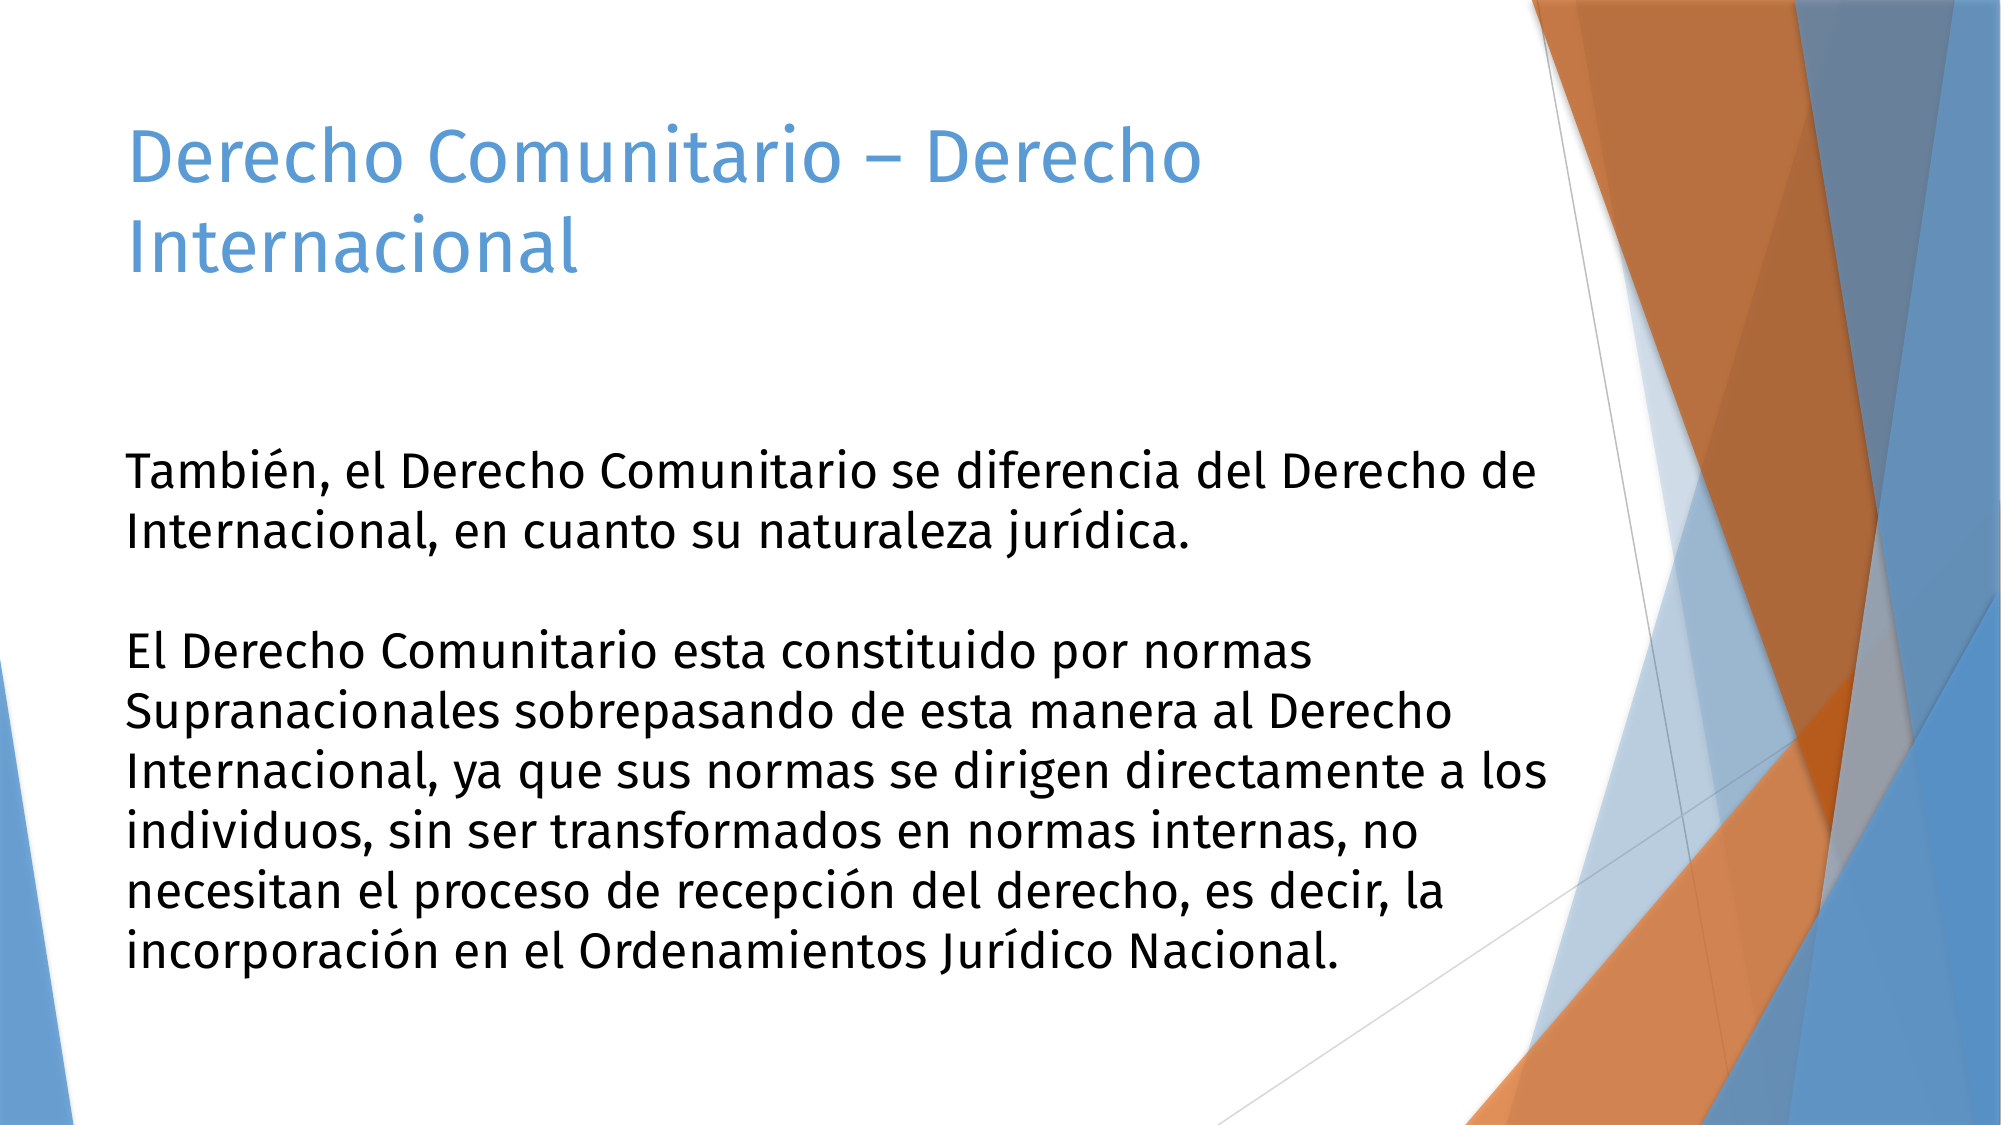

# Derecho Comunitario – Derecho Internacional
También, el Derecho Comunitario se diferencia del Derecho de Internacional, en cuanto su naturaleza jurídica.

El Derecho Comunitario esta constituido por normas Supranacionales sobrepasando de esta manera al Derecho Internacional, ya que sus normas se dirigen directamente a los individuos, sin ser transformados en normas internas, no necesitan el proceso de recepción del derecho, es decir, la incorporación en el Ordenamientos Jurídico Nacional.